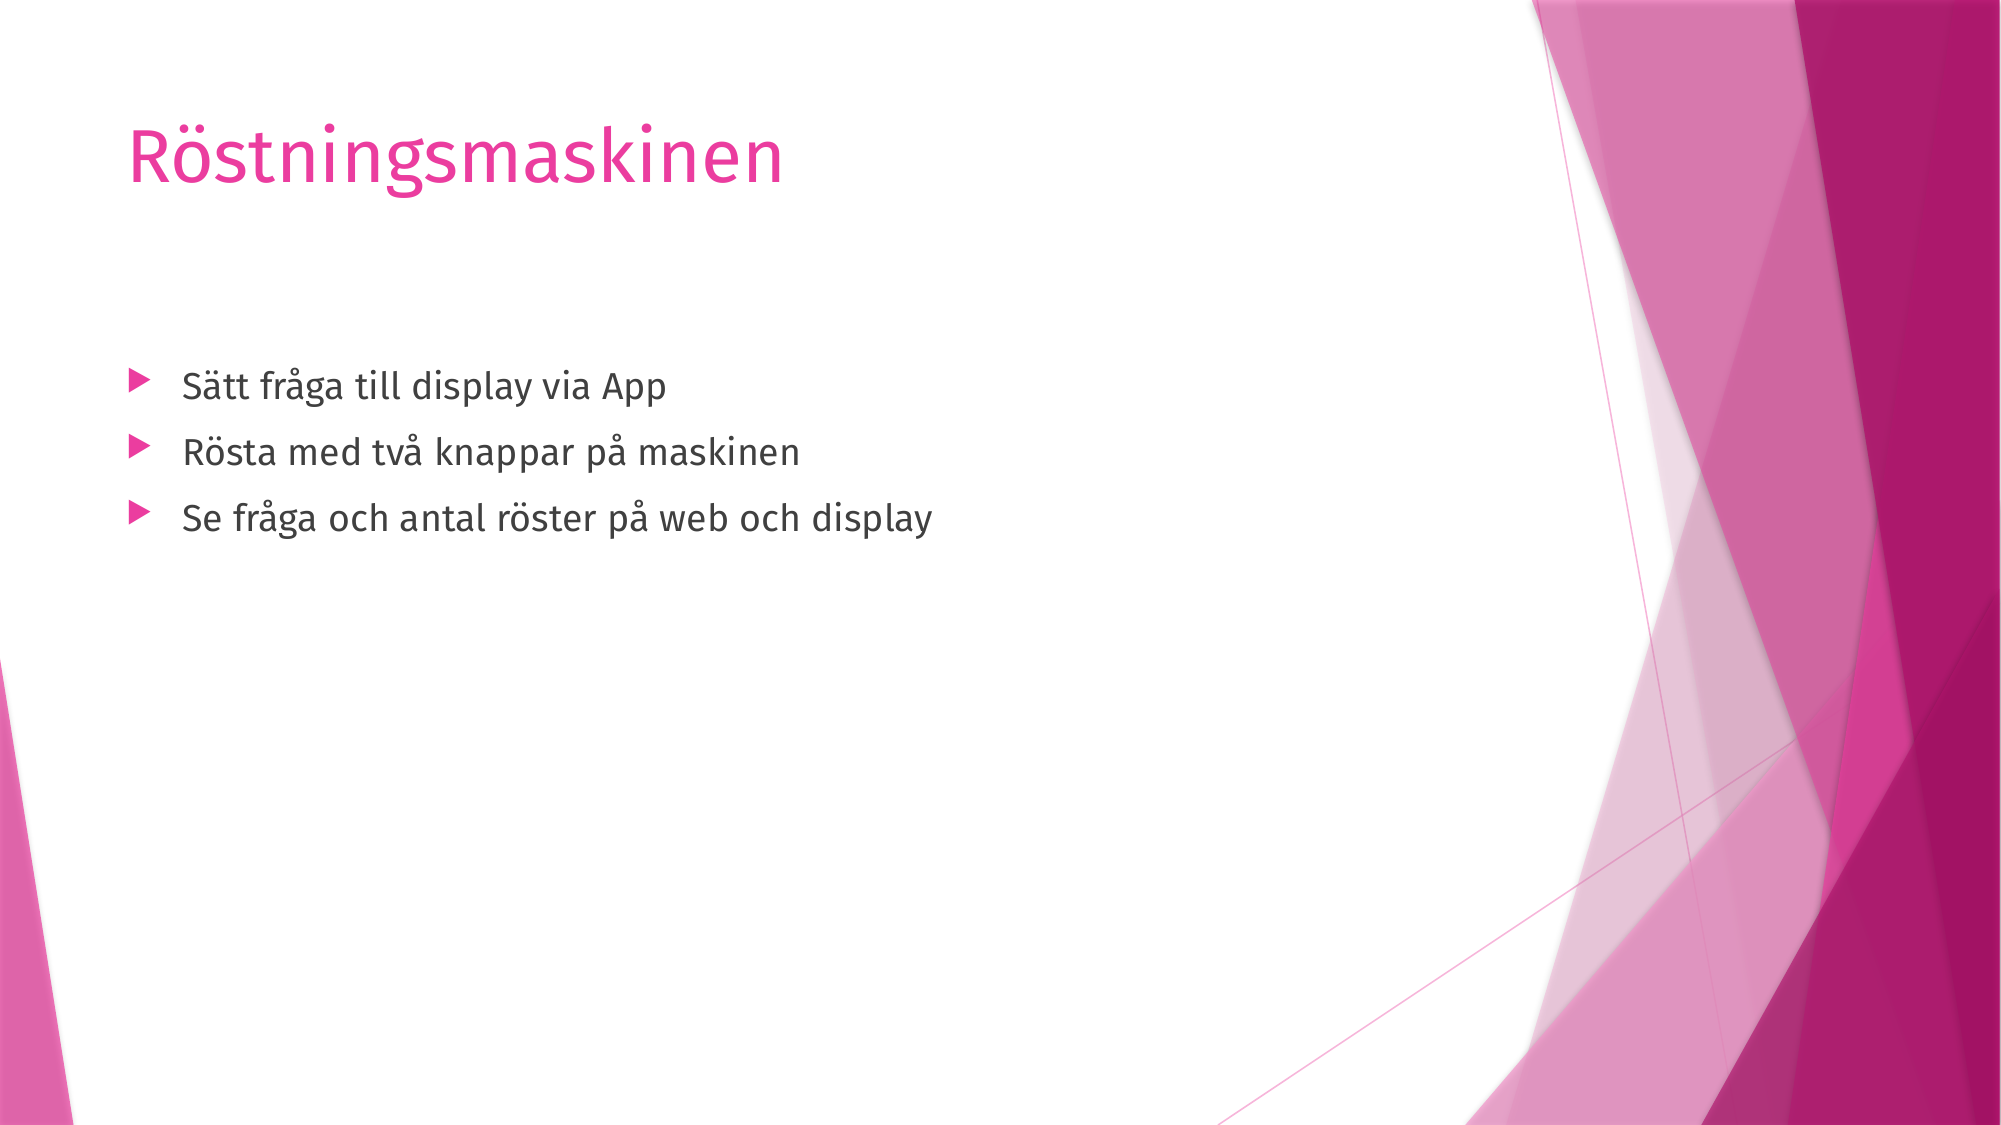

# Röstningsmaskinen
Sätt fråga till display via App
Rösta med två knappar på maskinen
Se fråga och antal röster på web och display